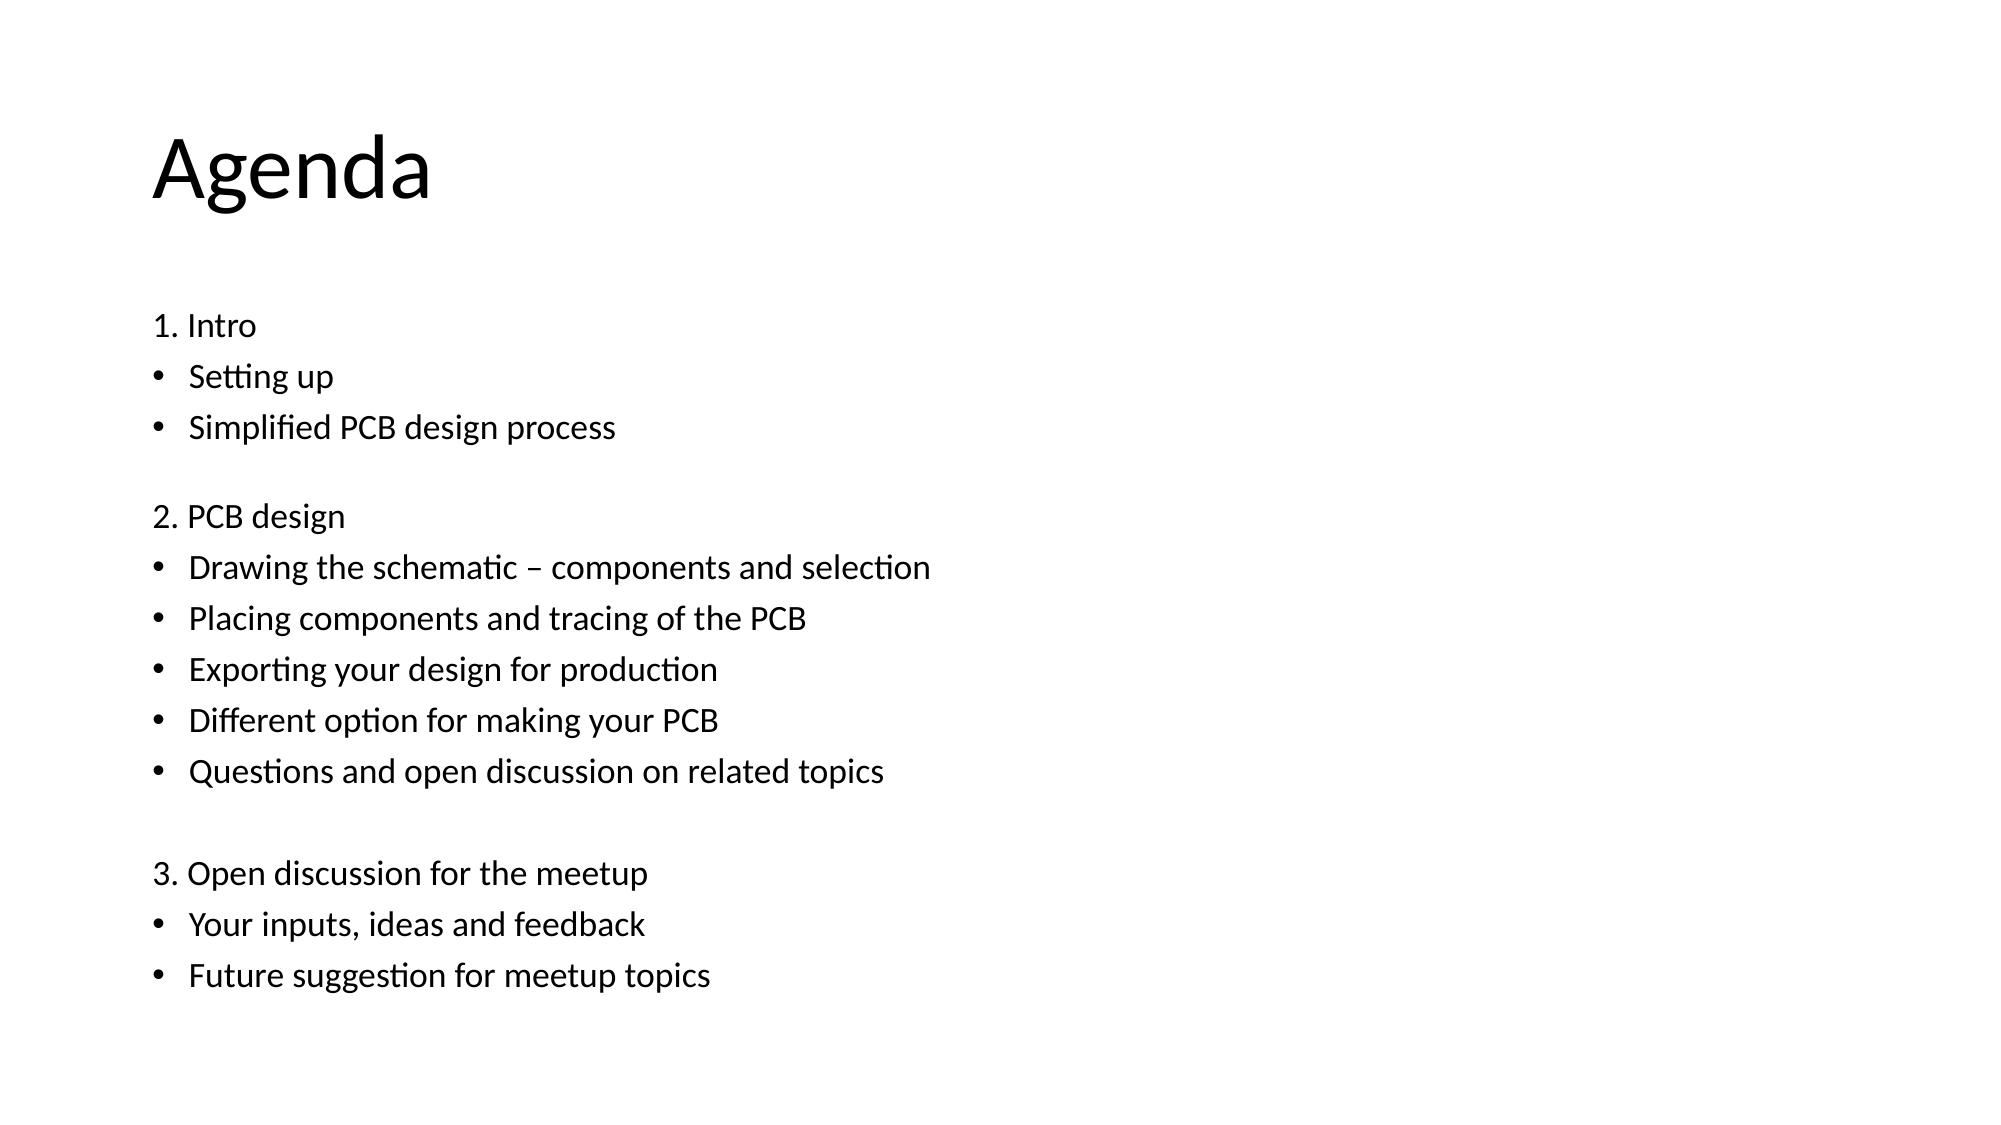

# Agenda
1. Intro
Setting up
Simplified PCB design process
2. PCB design
Drawing the schematic – components and selection
Placing components and tracing of the PCB
Exporting your design for production
Different option for making your PCB
Questions and open discussion on related topics

3. Open discussion for the meetup
Your inputs, ideas and feedback
Future suggestion for meetup topics